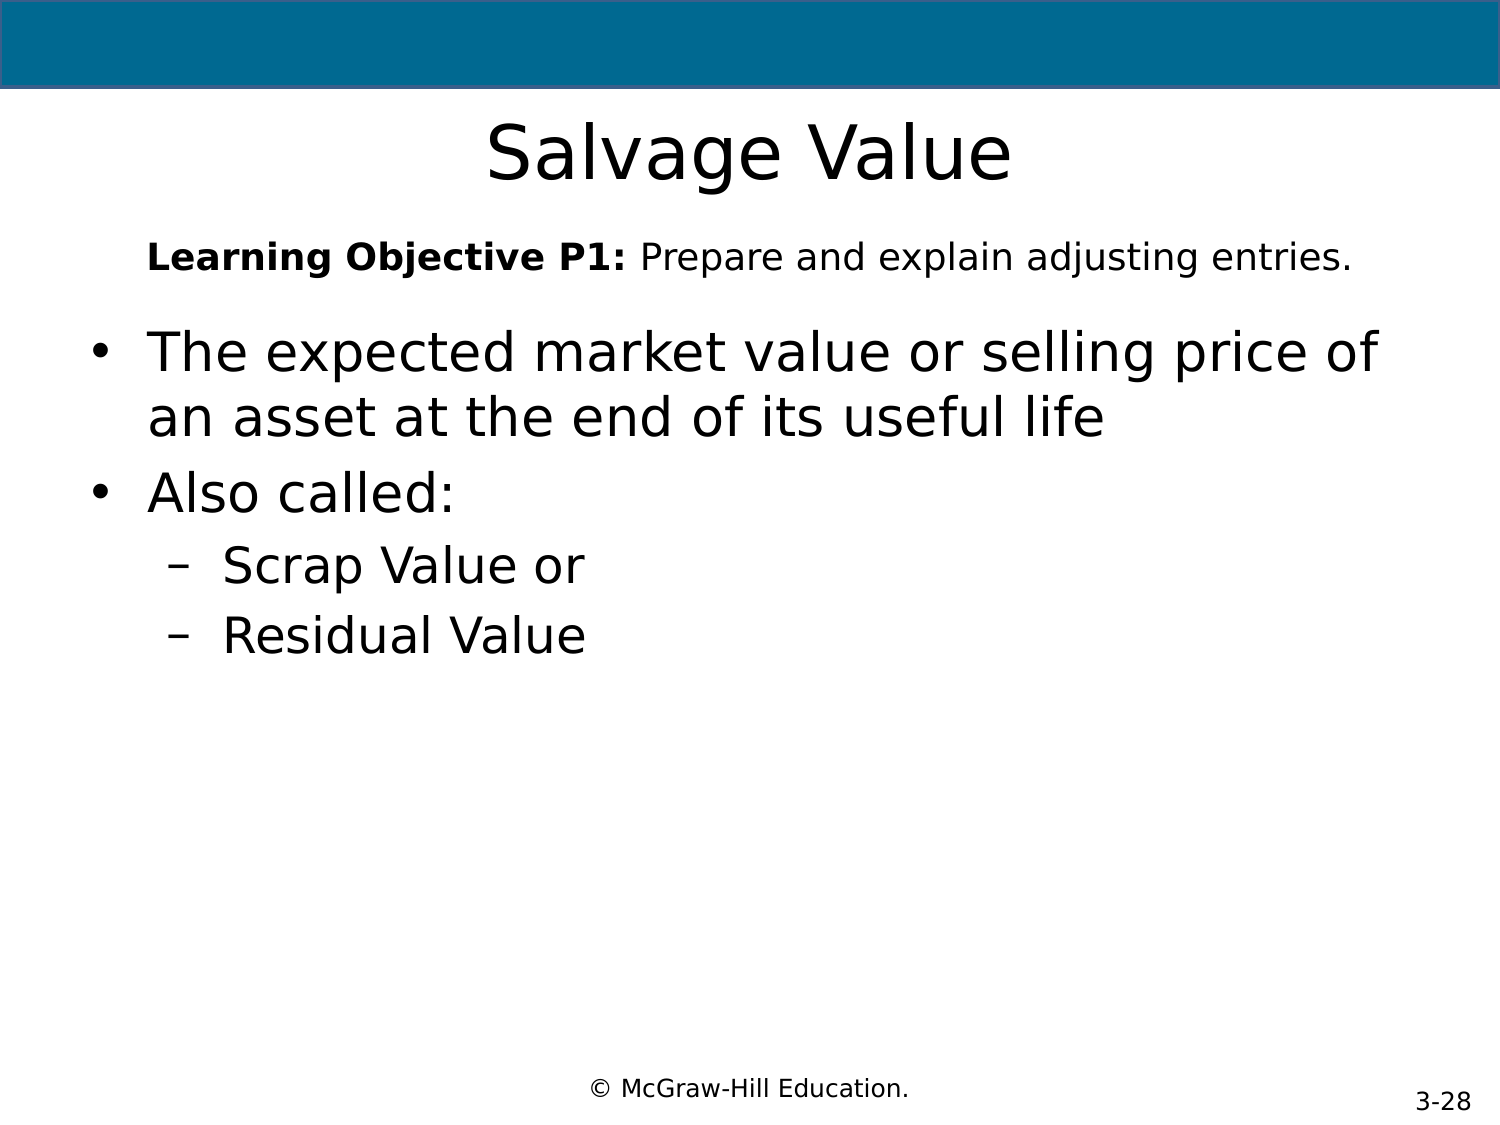

# Salvage Value
Learning Objective P1: Prepare and explain adjusting entries.
The expected market value or selling price of an asset at the end of its useful life
Also called:
Scrap Value or
Residual Value